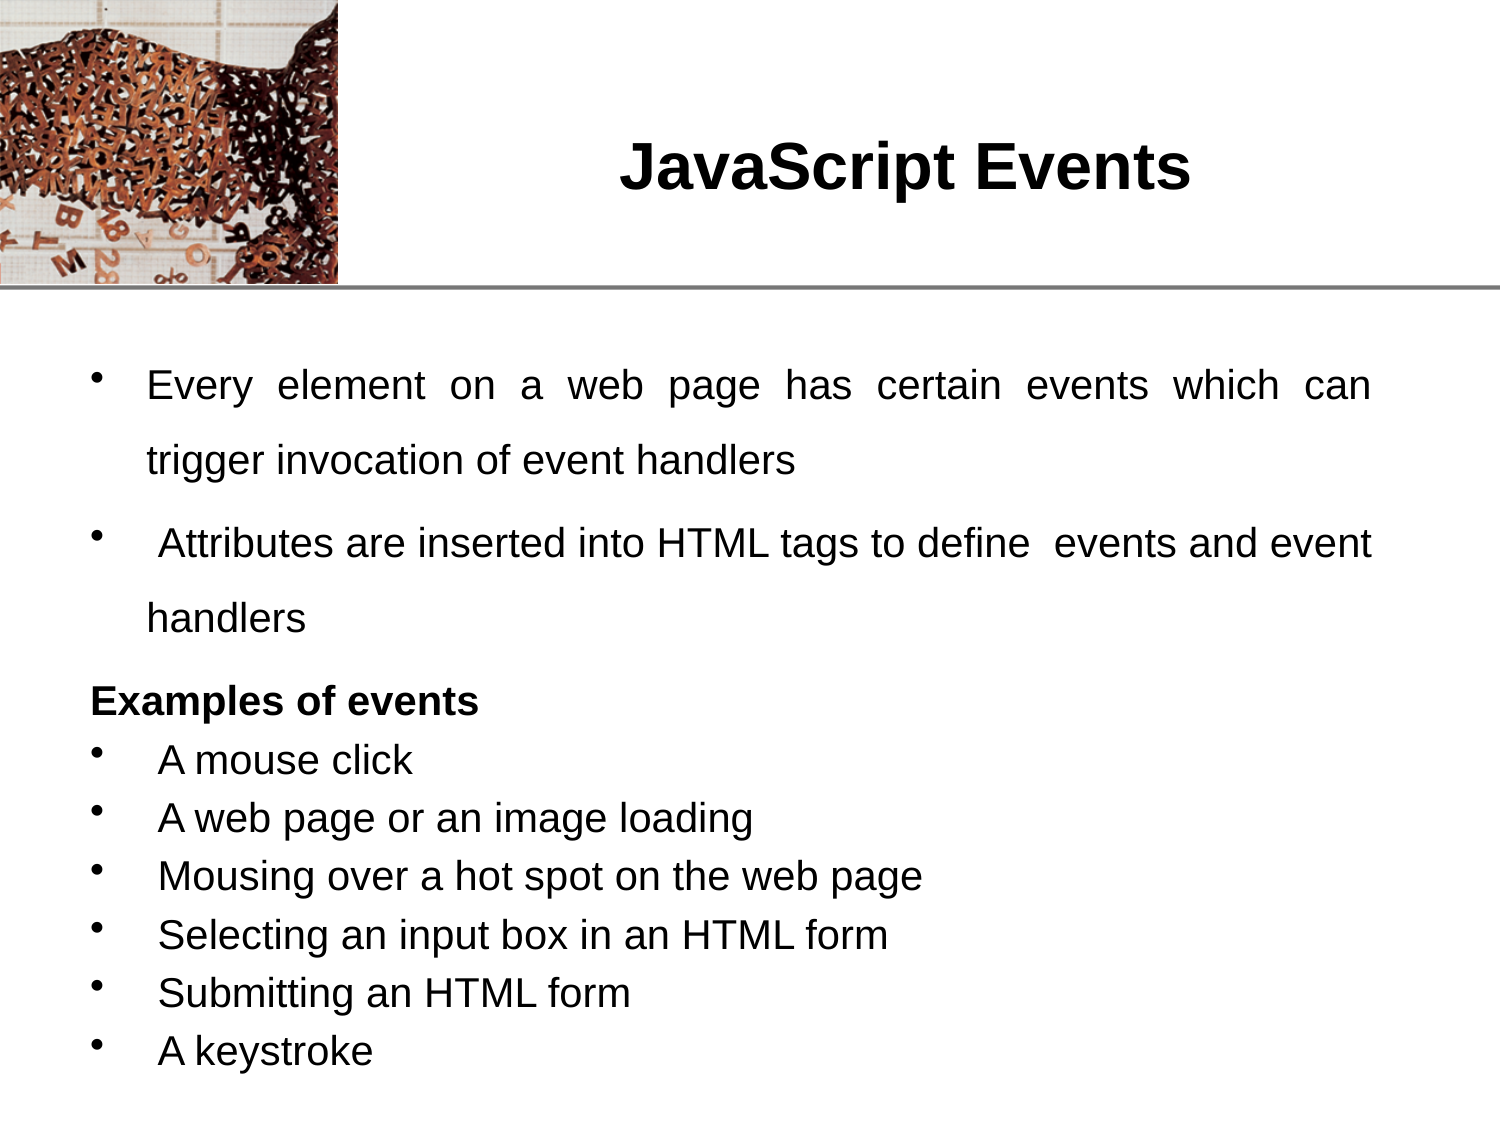

# JavaScript Events
Every element on a web page has certain events which can trigger invocation of event handlers
 Attributes are inserted into HTML tags to define  events and event handlers
Examples of events
 A mouse click
 A web page or an image loading
 Mousing over a hot spot on the web page
 Selecting an input box in an HTML form
 Submitting an HTML form
 A keystroke
38